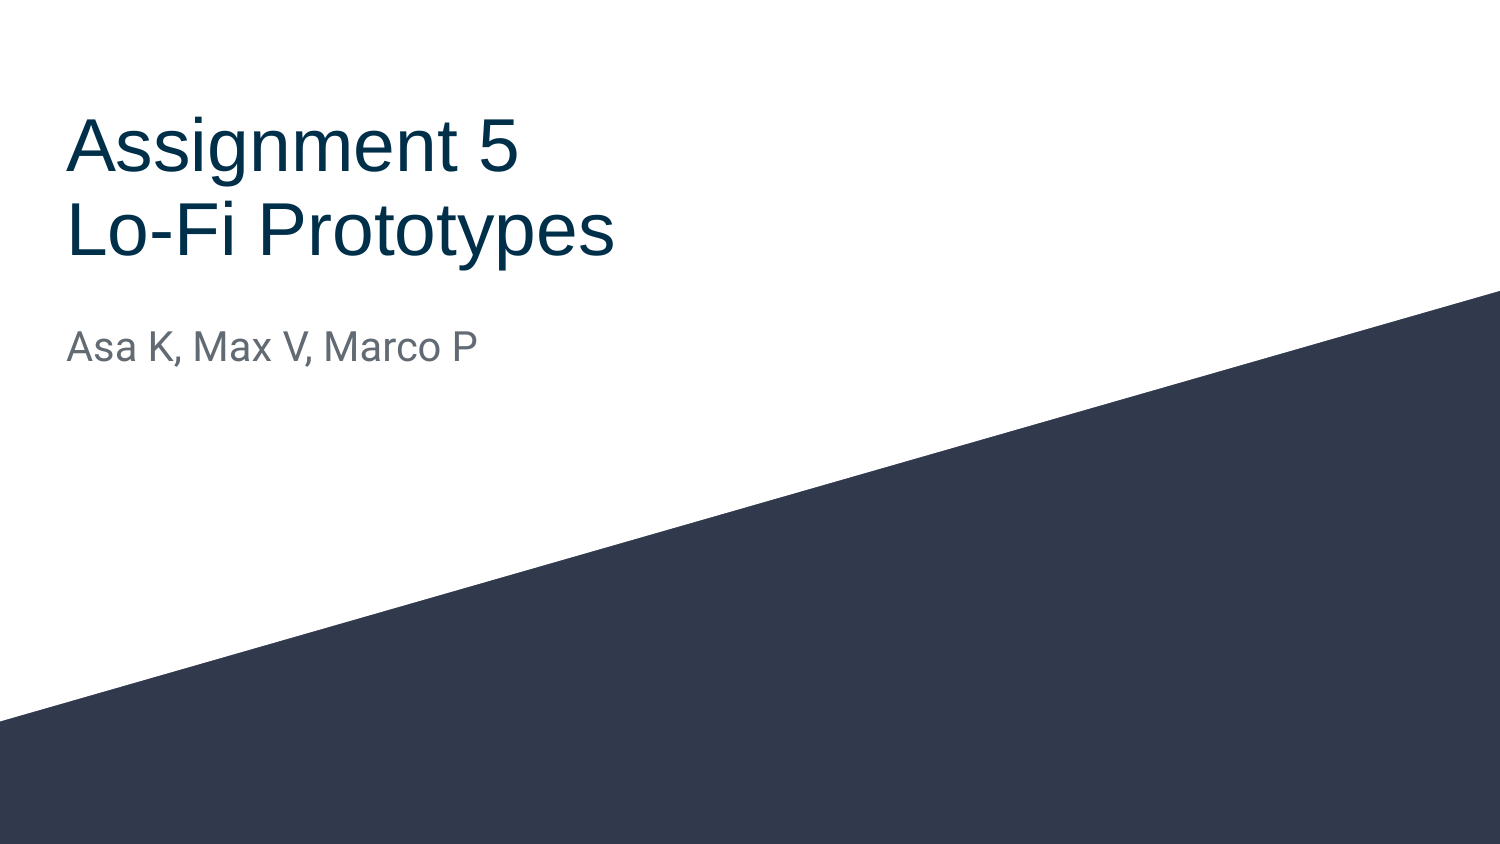

# Assignment 5
Lo-Fi Prototypes
Asa K, Max V, Marco P